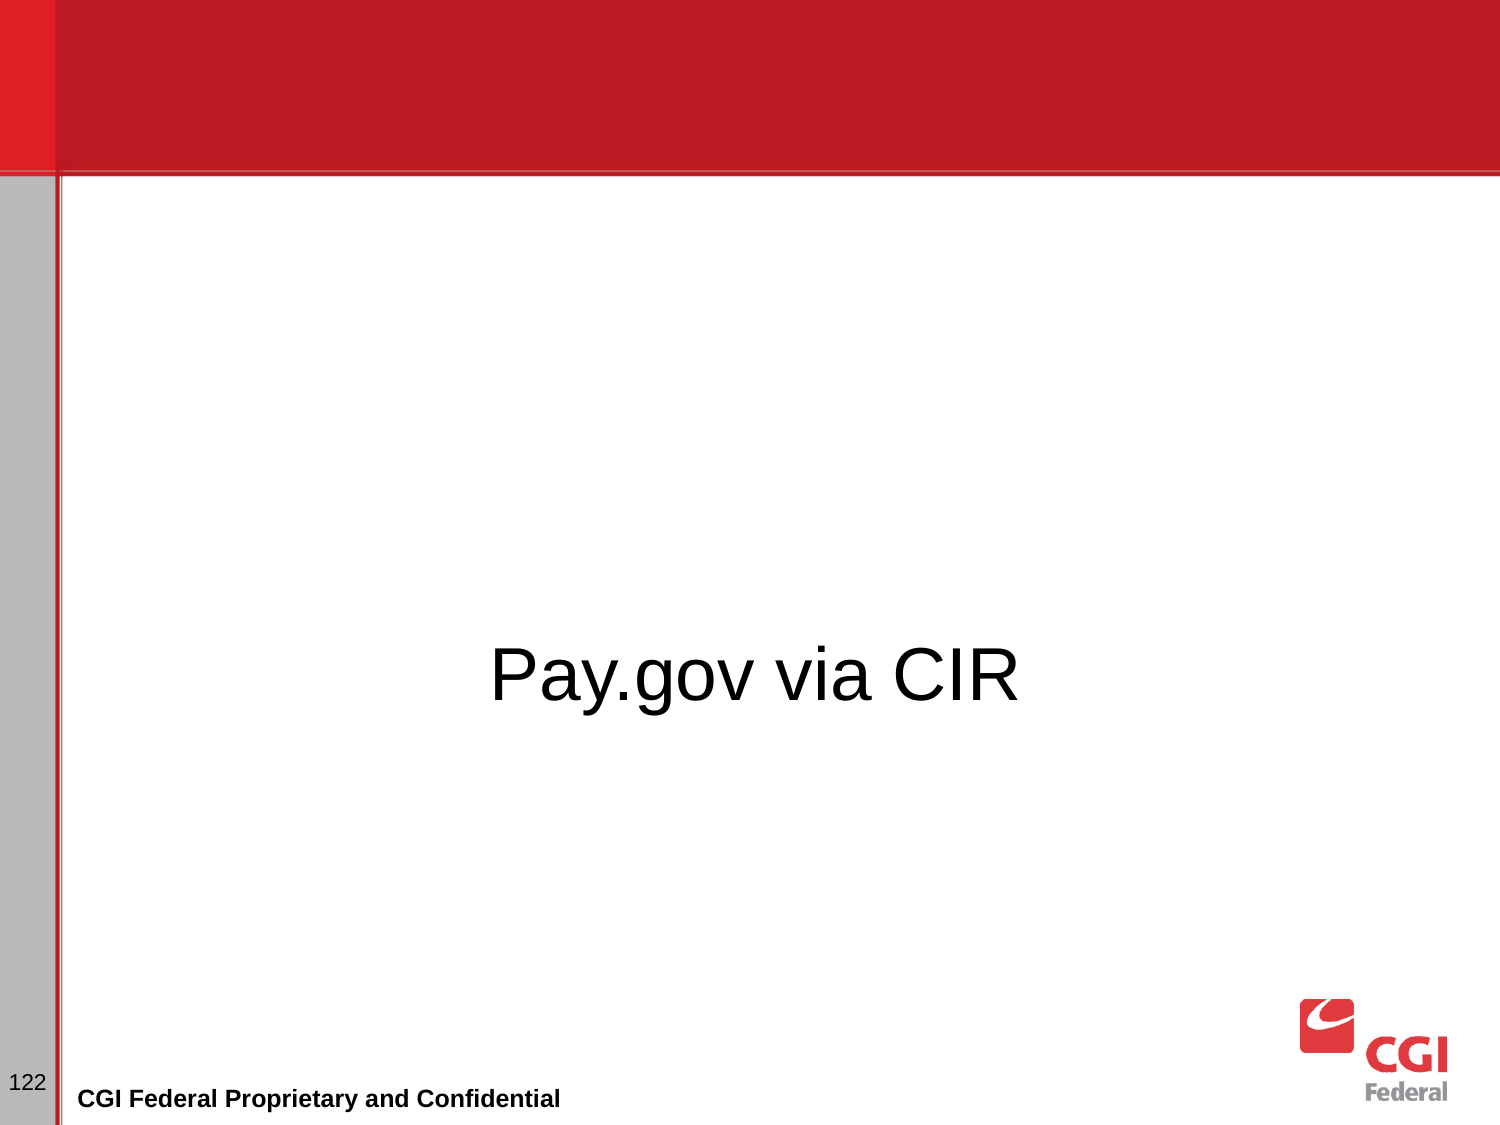

Pay.gov via CIR
# Dunning
122
CGI Federal Proprietary and Confidential